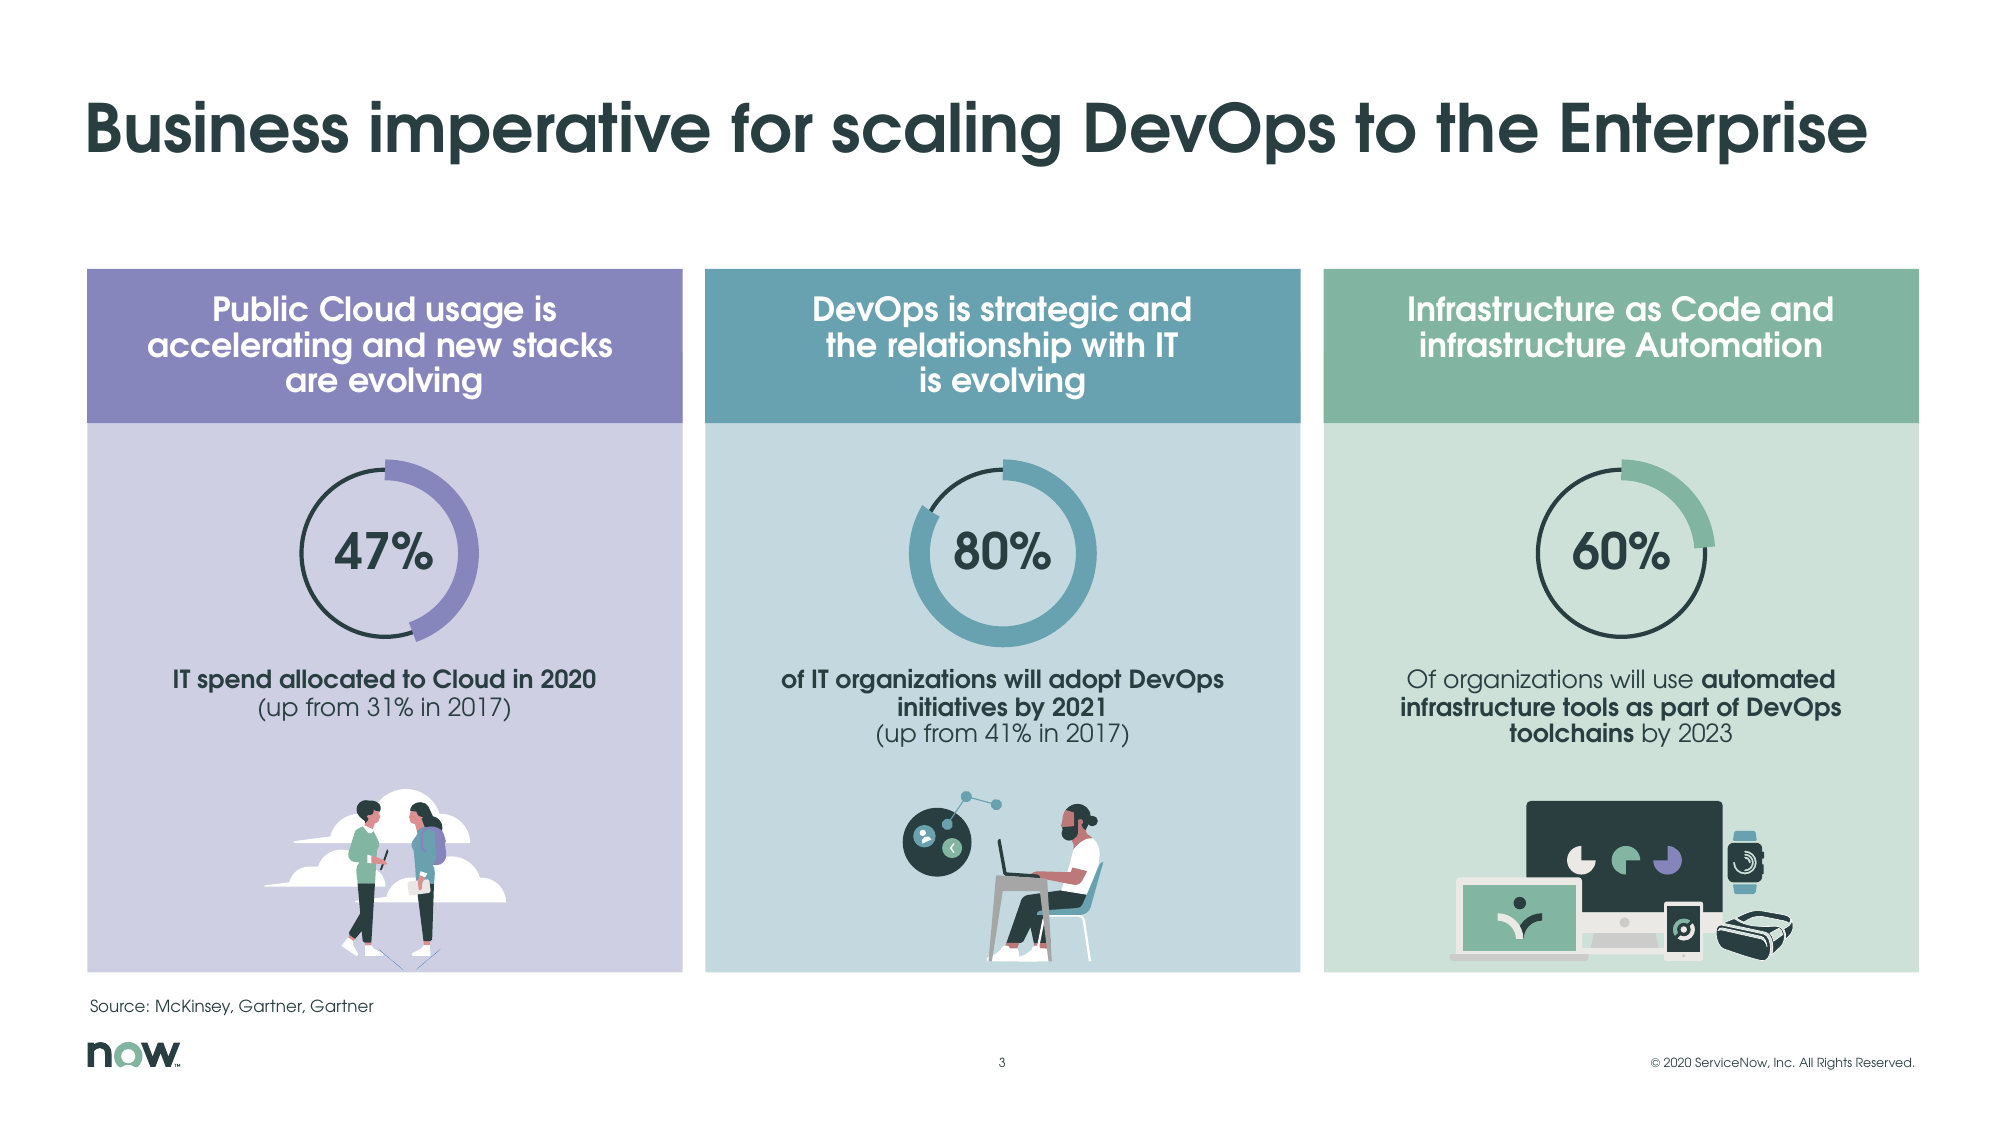

# Business imperative for scaling DevOps to the Enterprise

Public Cloud usage is accelerating and new stacks
are evolving
DevOps is strategic and
 the relationship with IT
is evolving
Infrastructure as Code and infrastructure Automation

47%

80%

60%
IT spend allocated to Cloud in 2020 (up from 31% in 2017)
of IT organizations will adopt DevOps initiatives by 2021
(up from 41% in 2017)
Of organizations will use automated infrastructure tools as part of DevOps toolchains by 2023

Source: McKinsey, Gartner, Gartner